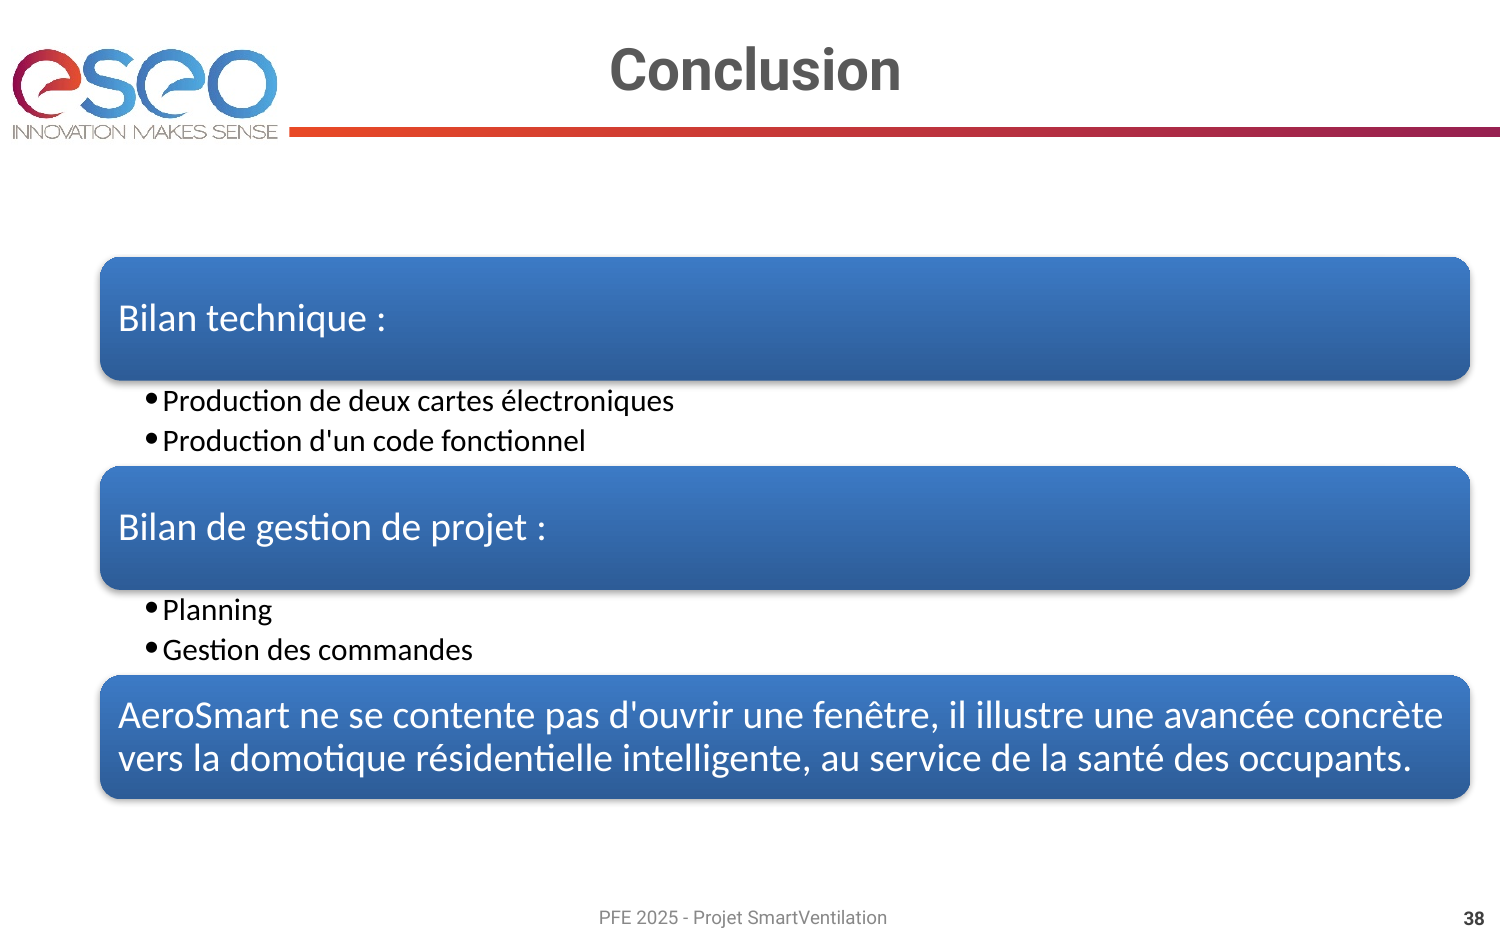

# Conclusion

Bilan technique :

Production de deux cartes électroniques
Production d'un code fonctionnel

Bilan de gestion de projet :

Planning
Gestion des commandes

AeroSmart ne se contente pas d'ouvrir une fenêtre, il illustre une avancée concrète vers la domotique résidentielle intelligente, au service de la santé des occupants.
PFE 2025 - Projet SmartVentilation
38